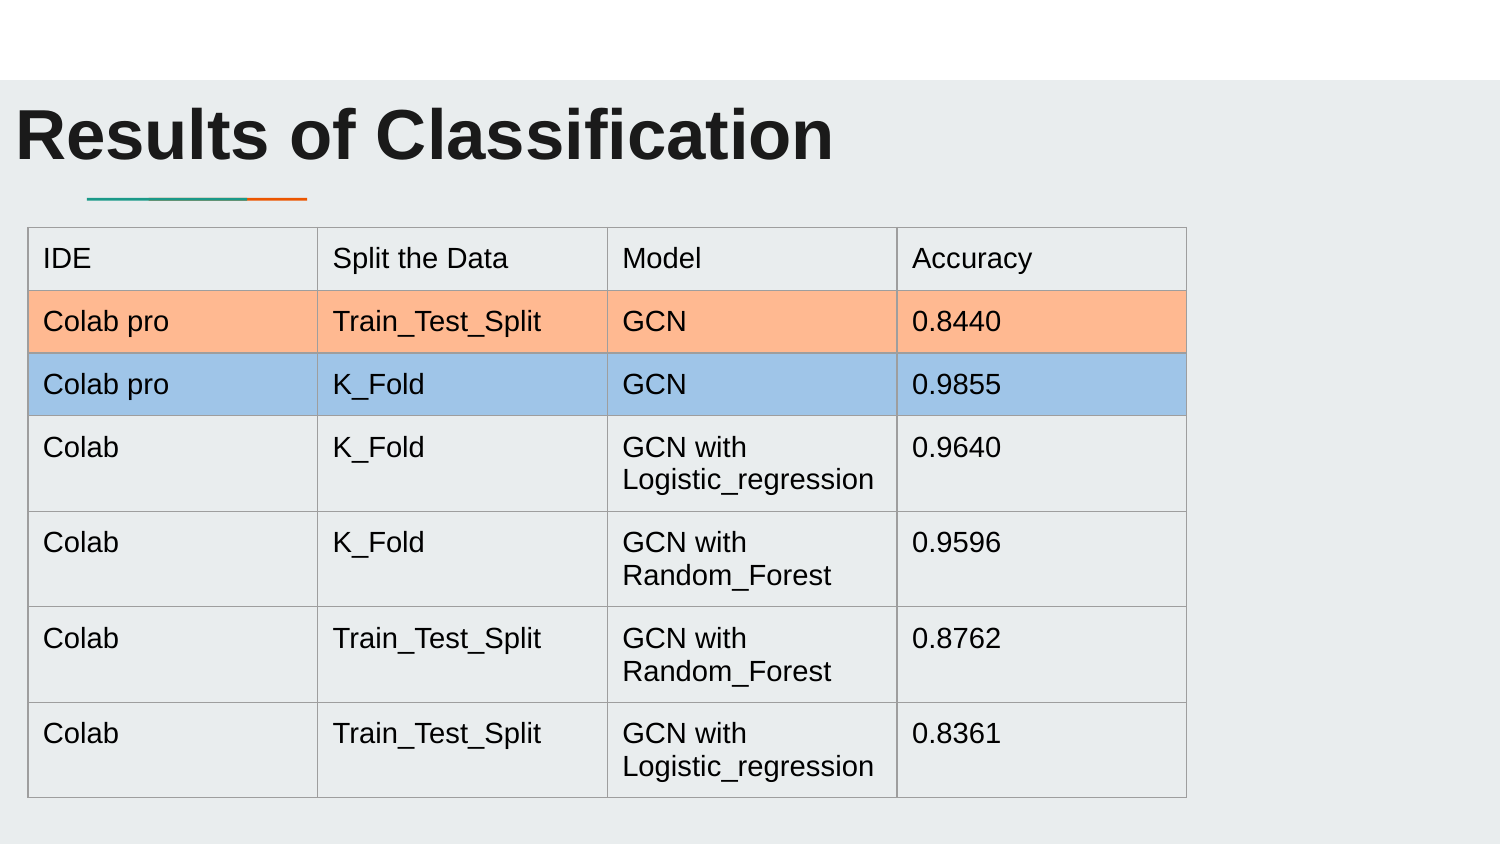

Results of Classification

| IDE | Split the Data | Model | Accuracy |
| --- | --- | --- | --- |
| Colab pro | Train\_Test\_Split | GCN | 0.8440 |
| Colab pro | K\_Fold | GCN | 0.9855 |
| Colab | K\_Fold | GCN with Logistic\_regression | 0.9640 |
| Colab | K\_Fold | GCN with Random\_Forest | 0.9596 |
| Colab | Train\_Test\_Split | GCN with Random\_Forest | 0.8762 |
| Colab | Train\_Test\_Split | GCN with Logistic\_regression | 0.8361 |